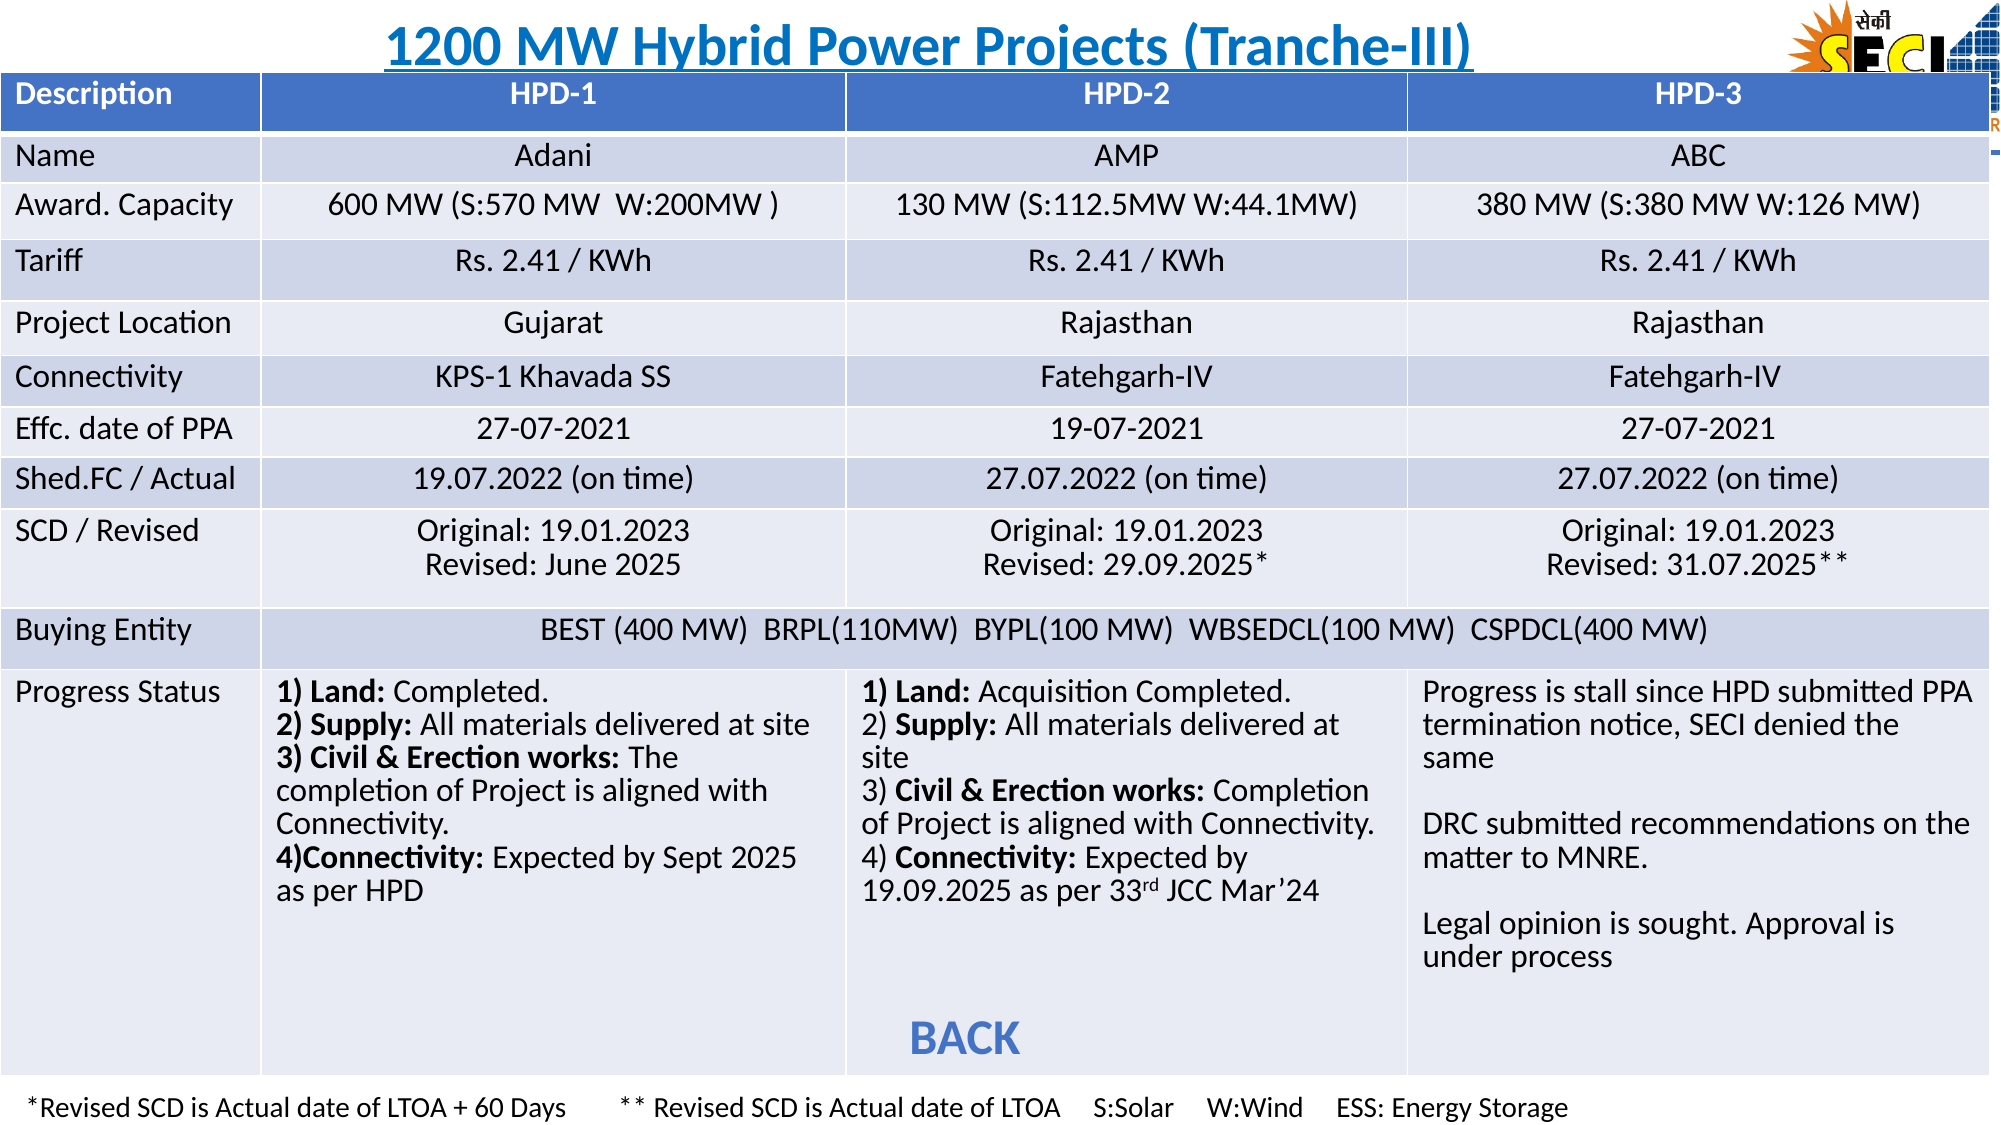

# 1200 MW Hybrid Power Projects (Tranche-III)
| Description | HPD-1 | HPD-2 | HPD-3 |
| --- | --- | --- | --- |
| Name | Adani | AMP | ABC |
| Award. Capacity | 600 MW (S:570 MW W:200MW ) | 130 MW (S:112.5MW W:44.1MW) | 380 MW (S:380 MW W:126 MW) |
| Tariff | Rs. 2.41 / KWh | Rs. 2.41 / KWh | Rs. 2.41 / KWh |
| Project Location | Gujarat | Rajasthan | Rajasthan |
| Connectivity | KPS-1 Khavada SS | Fatehgarh-IV | Fatehgarh-IV |
| Effc. date of PPA | 27-07-2021 | 19-07-2021 | 27-07-2021 |
| Shed.FC / Actual | 19.07.2022 (on time) | 27.07.2022 (on time) | 27.07.2022 (on time) |
| SCD / Revised | Original: 19.01.2023 Revised: June 2025 | Original: 19.01.2023 Revised: 29.09.2025\* | Original: 19.01.2023 Revised: 31.07.2025\*\* |
| Buying Entity | BEST (400 MW) BRPL(110MW) BYPL(100 MW) WBSEDCL(100 MW) CSPDCL(400 MW) |  |  |
| Progress Status | 1) Land: Completed. 2) Supply: All materials delivered at site 3) Civil & Erection works: The completion of Project is aligned with Connectivity. 4)Connectivity: Expected by Sept 2025 as per HPD | 1) Land: Acquisition Completed. 2) Supply: All materials delivered at site 3) Civil & Erection works: Completion of Project is aligned with Connectivity. 4) Connectivity: Expected by 19.09.2025 as per 33rd JCC Mar’24 | Progress is stall since HPD submitted PPA termination notice, SECI denied the same DRC submitted recommendations on the matter to MNRE. Legal opinion is sought. Approval is under process |
BACK
*Revised SCD is Actual date of LTOA + 60 Days        ** Revised SCD is Actual date of LTOA     S:Solar     W:Wind     ESS: Energy Storage